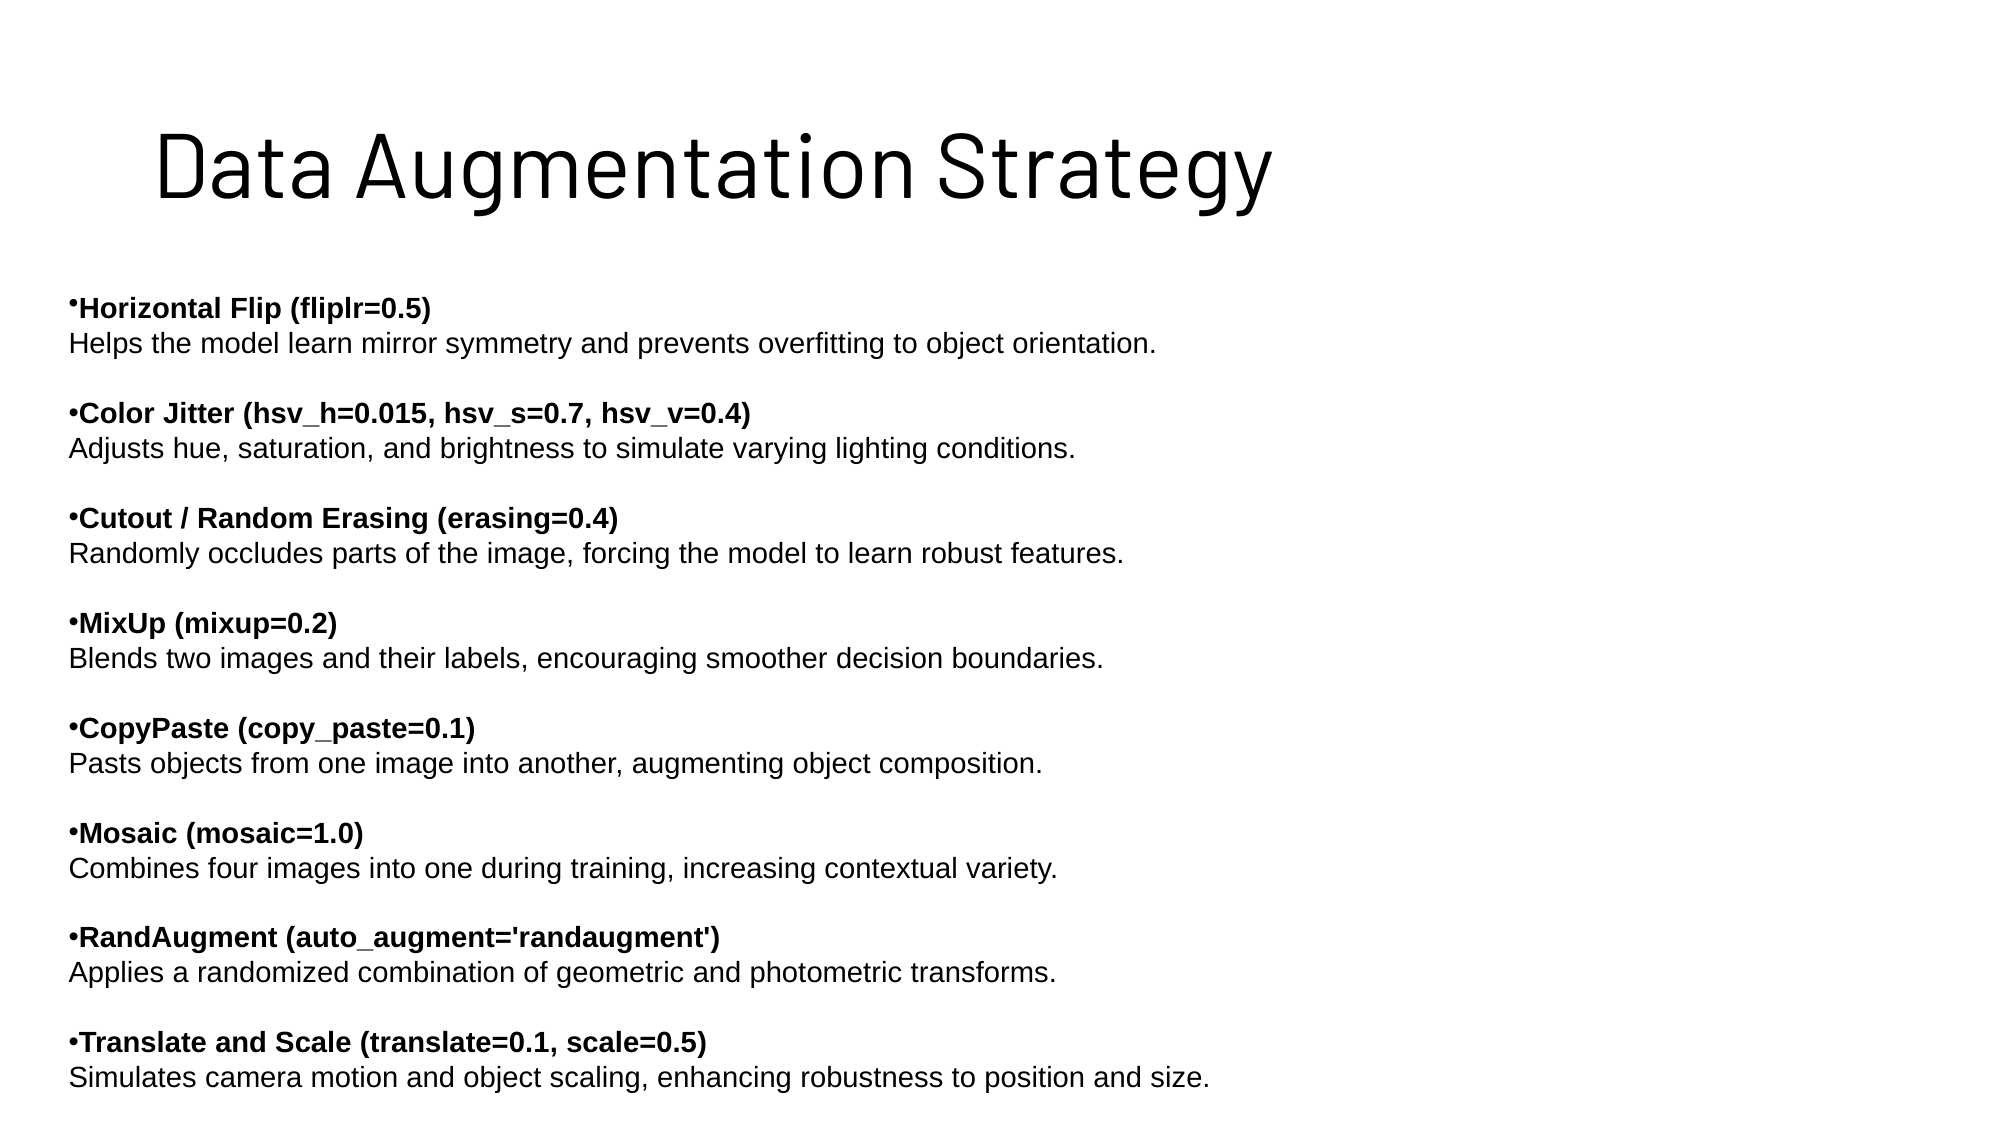

# Data Augmentation Strategy

Horizontal Flip (fliplr=0.5)
Helps the model learn mirror symmetry and prevents overfitting to object orientation.

Color Jitter (hsv_h=0.015, hsv_s=0.7, hsv_v=0.4)
Adjusts hue, saturation, and brightness to simulate varying lighting conditions.

Cutout / Random Erasing (erasing=0.4)
Randomly occludes parts of the image, forcing the model to learn robust features.

MixUp (mixup=0.2)
Blends two images and their labels, encouraging smoother decision boundaries.

CopyPaste (copy_paste=0.1)
Pasts objects from one image into another, augmenting object composition.

Mosaic (mosaic=1.0)
Combines four images into one during training, increasing contextual variety.

RandAugment (auto_augment='randaugment')
Applies a randomized combination of geometric and photometric transforms.

Translate and Scale (translate=0.1, scale=0.5)
Simulates camera motion and object scaling, enhancing robustness to position and size.